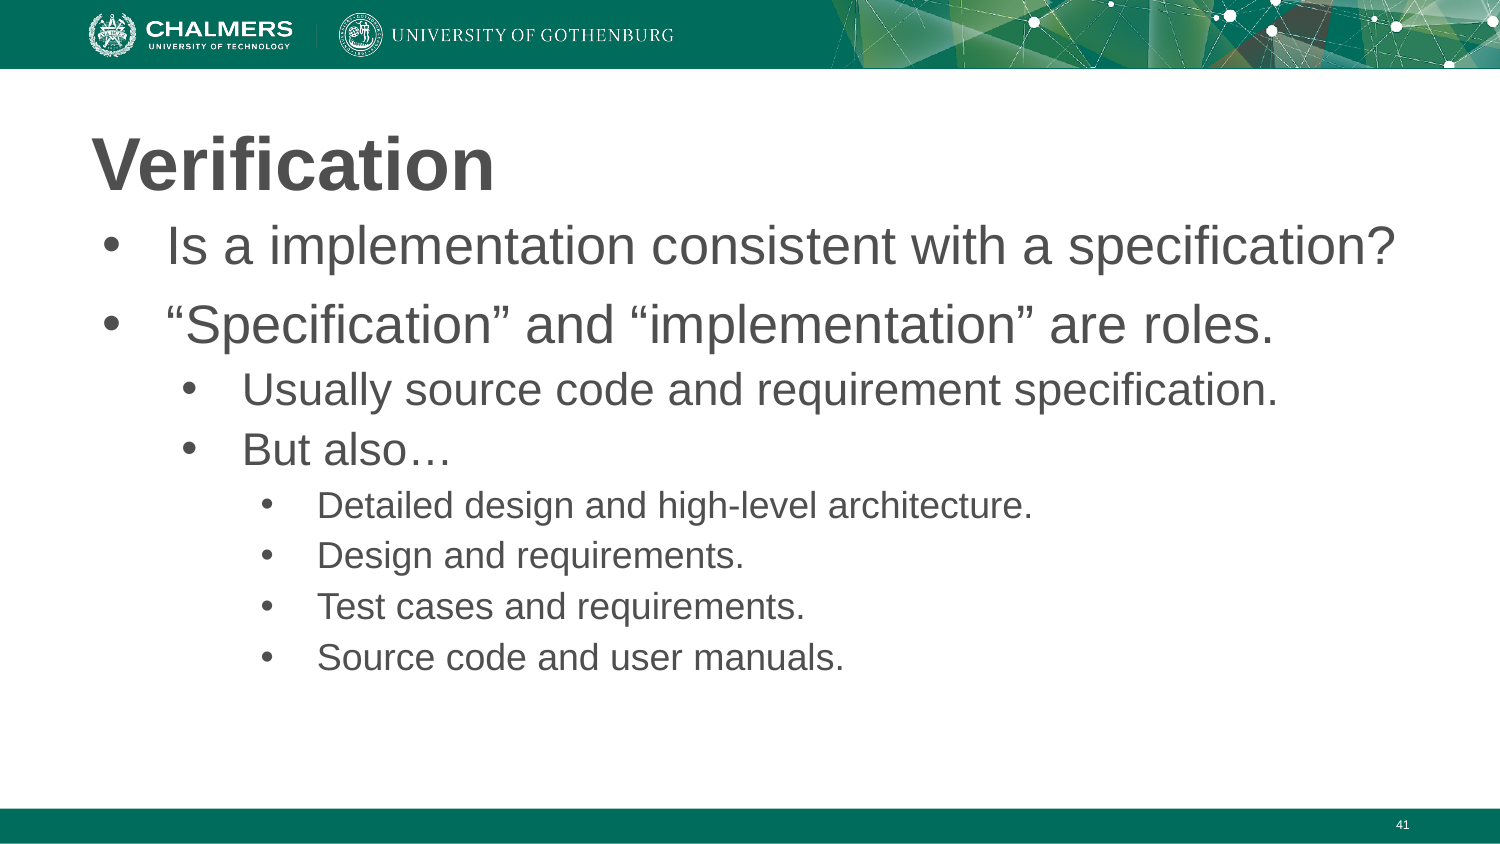

# Verification
Is a implementation consistent with a specification?
“Specification” and “implementation” are roles.
Usually source code and requirement specification.
But also…
Detailed design and high-level architecture.
Design and requirements.
Test cases and requirements.
Source code and user manuals.
41